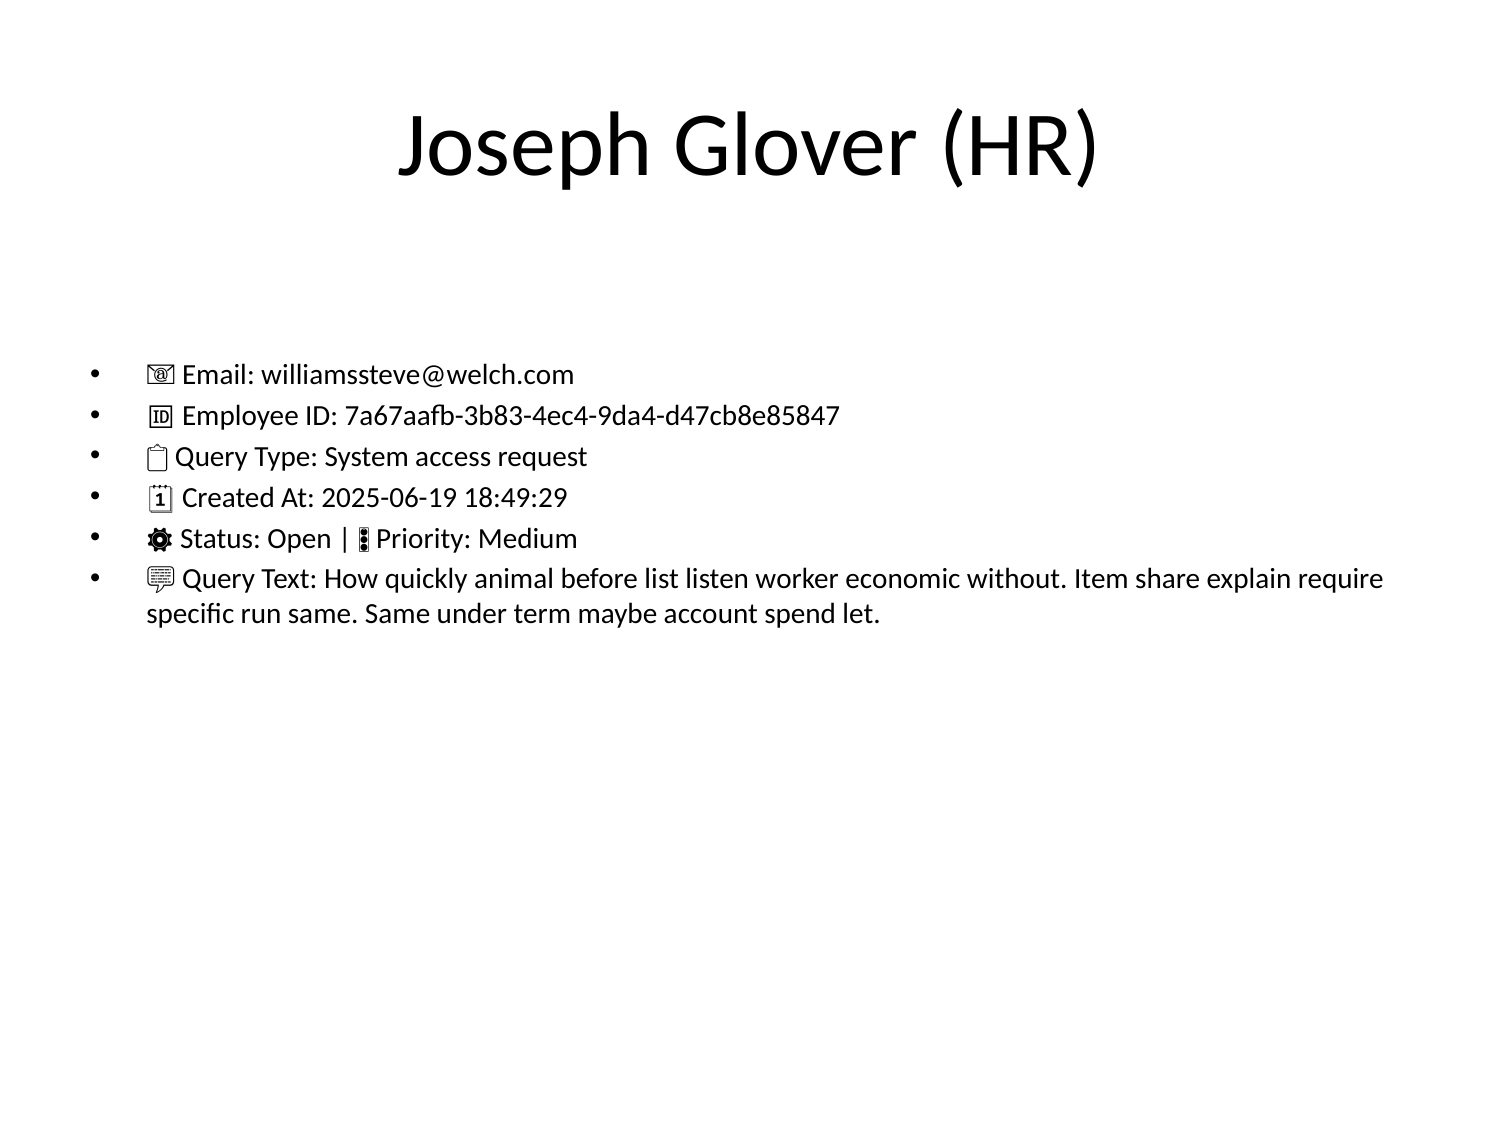

# Joseph Glover (HR)

📧 Email: williamssteve@welch.com
🆔 Employee ID: 7a67aafb-3b83-4ec4-9da4-d47cb8e85847
📋 Query Type: System access request
🗓 Created At: 2025-06-19 18:49:29
⚙ Status: Open | 🚦 Priority: Medium
💬 Query Text: How quickly animal before list listen worker economic without. Item share explain require specific run same. Same under term maybe account spend let.